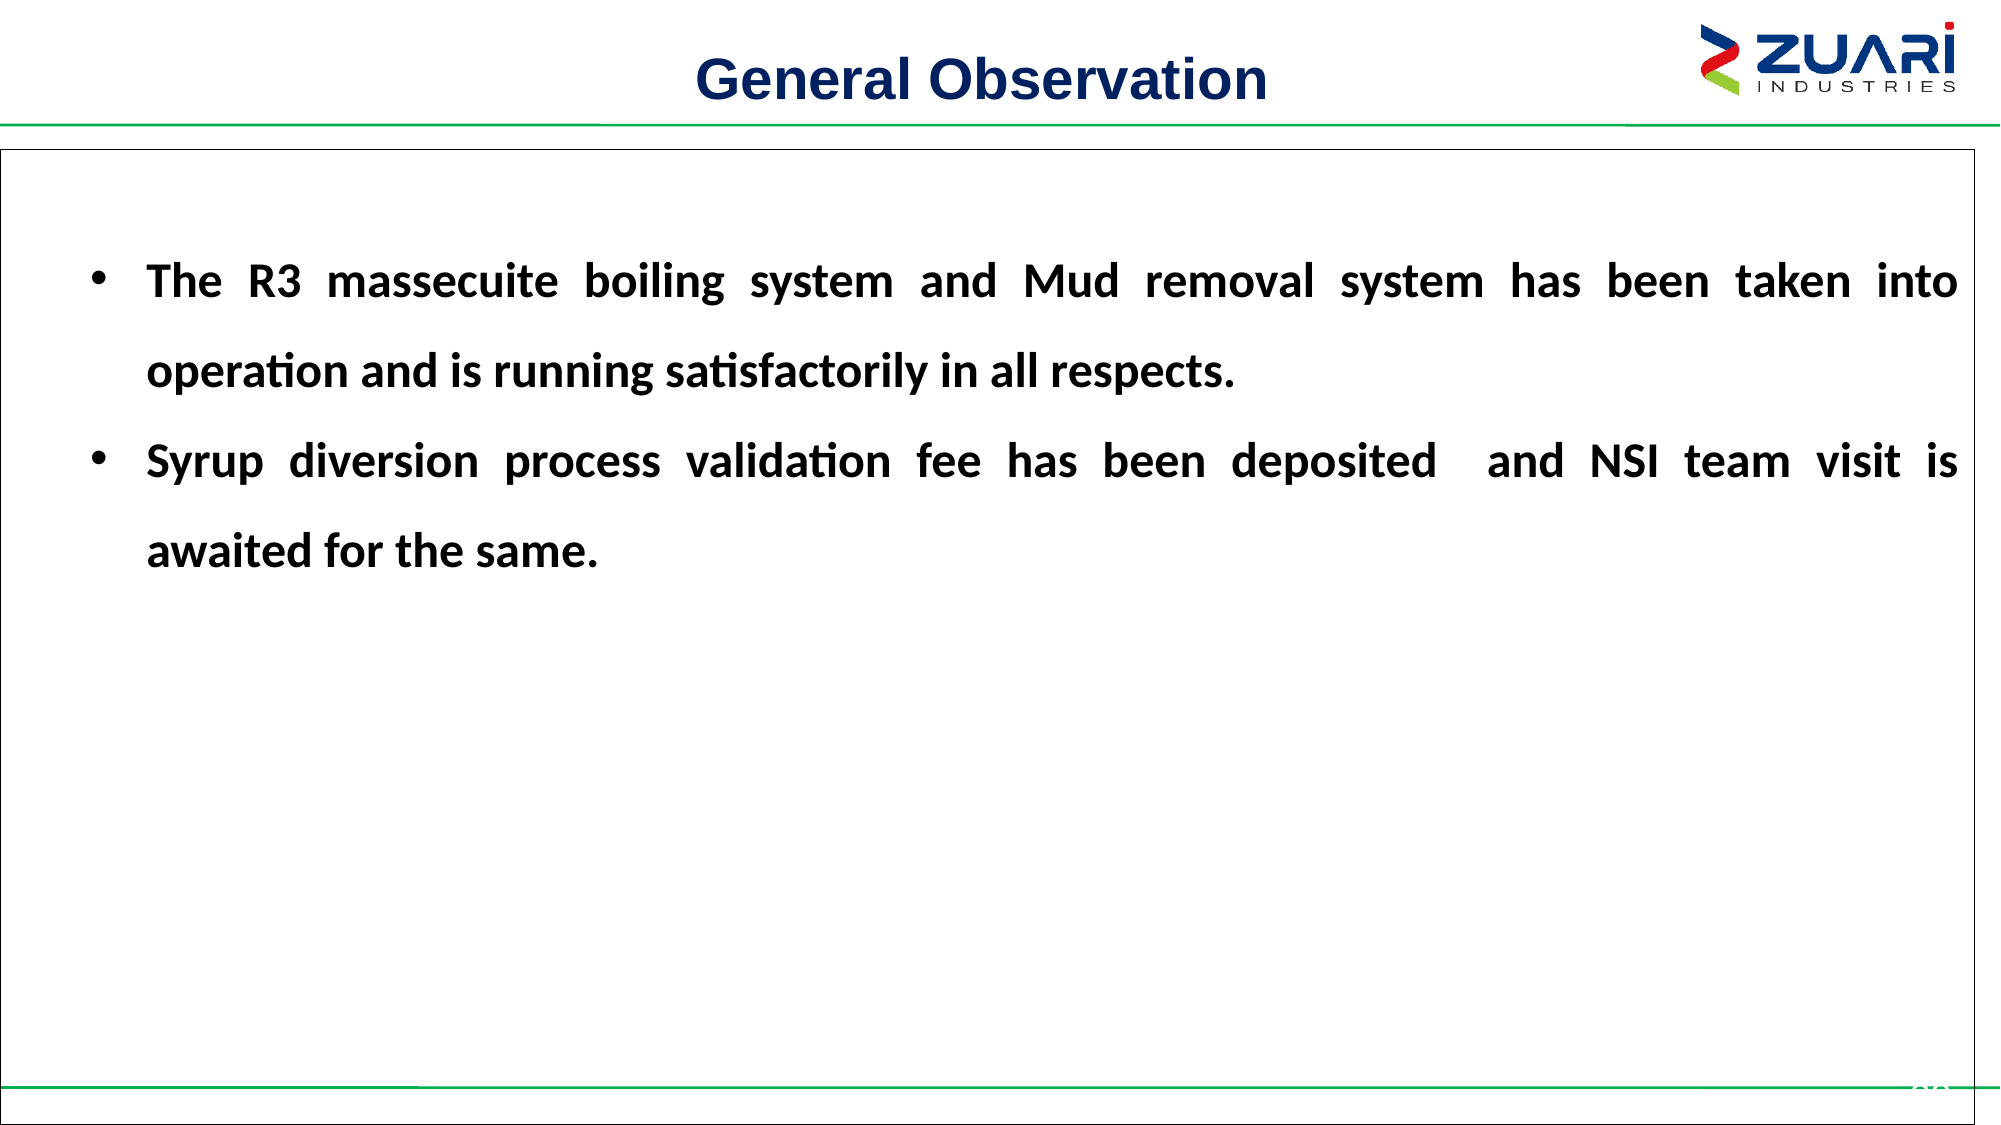

# General Observation

The R3 massecuite boiling system and Mud removal system has been taken into operation and is running satisfactorily in all respects.
Syrup diversion process validation fee has been deposited  and NSI team visit is awaited for the same.

38